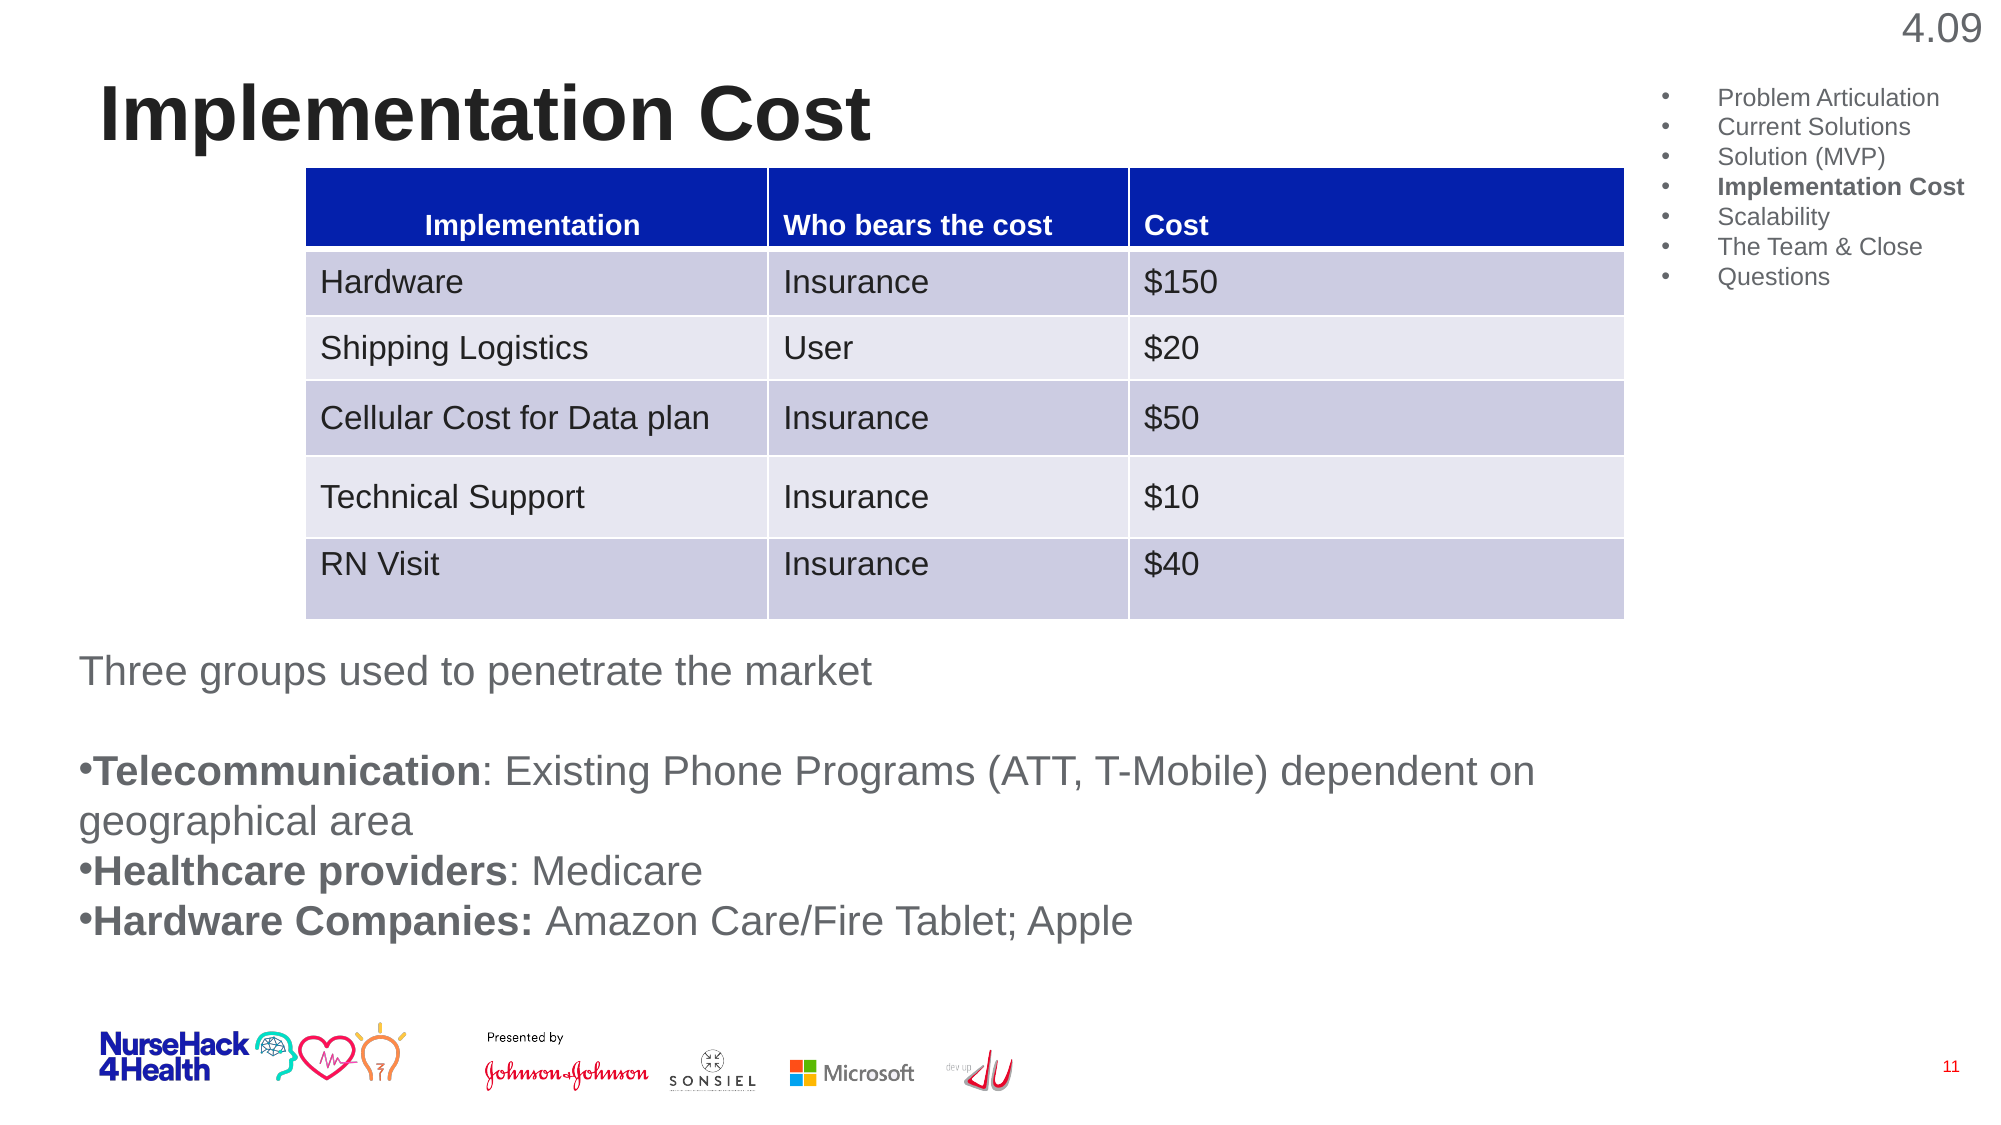

4.09
# Implementation Cost
Problem Articulation
Current Solutions
Solution (MVP)
Implementation Cost
Scalability
The Team & Close
Questions
| Implementation | Who bears the cost | Cost |
| --- | --- | --- |
| Hardware | Insurance | $150 |
| Shipping Logistics | User | $20 |
| Cellular Cost for Data plan | Insurance | $50 |
| Technical Support | Insurance | $10 |
| RN Visit | Insurance | $40 |

Three groups used to penetrate the market

Telecommunication: Existing Phone Programs (ATT, T-Mobile) dependent on geographical area
Healthcare providers: Medicare
Hardware Companies: Amazon Care/Fire Tablet; Apple

11